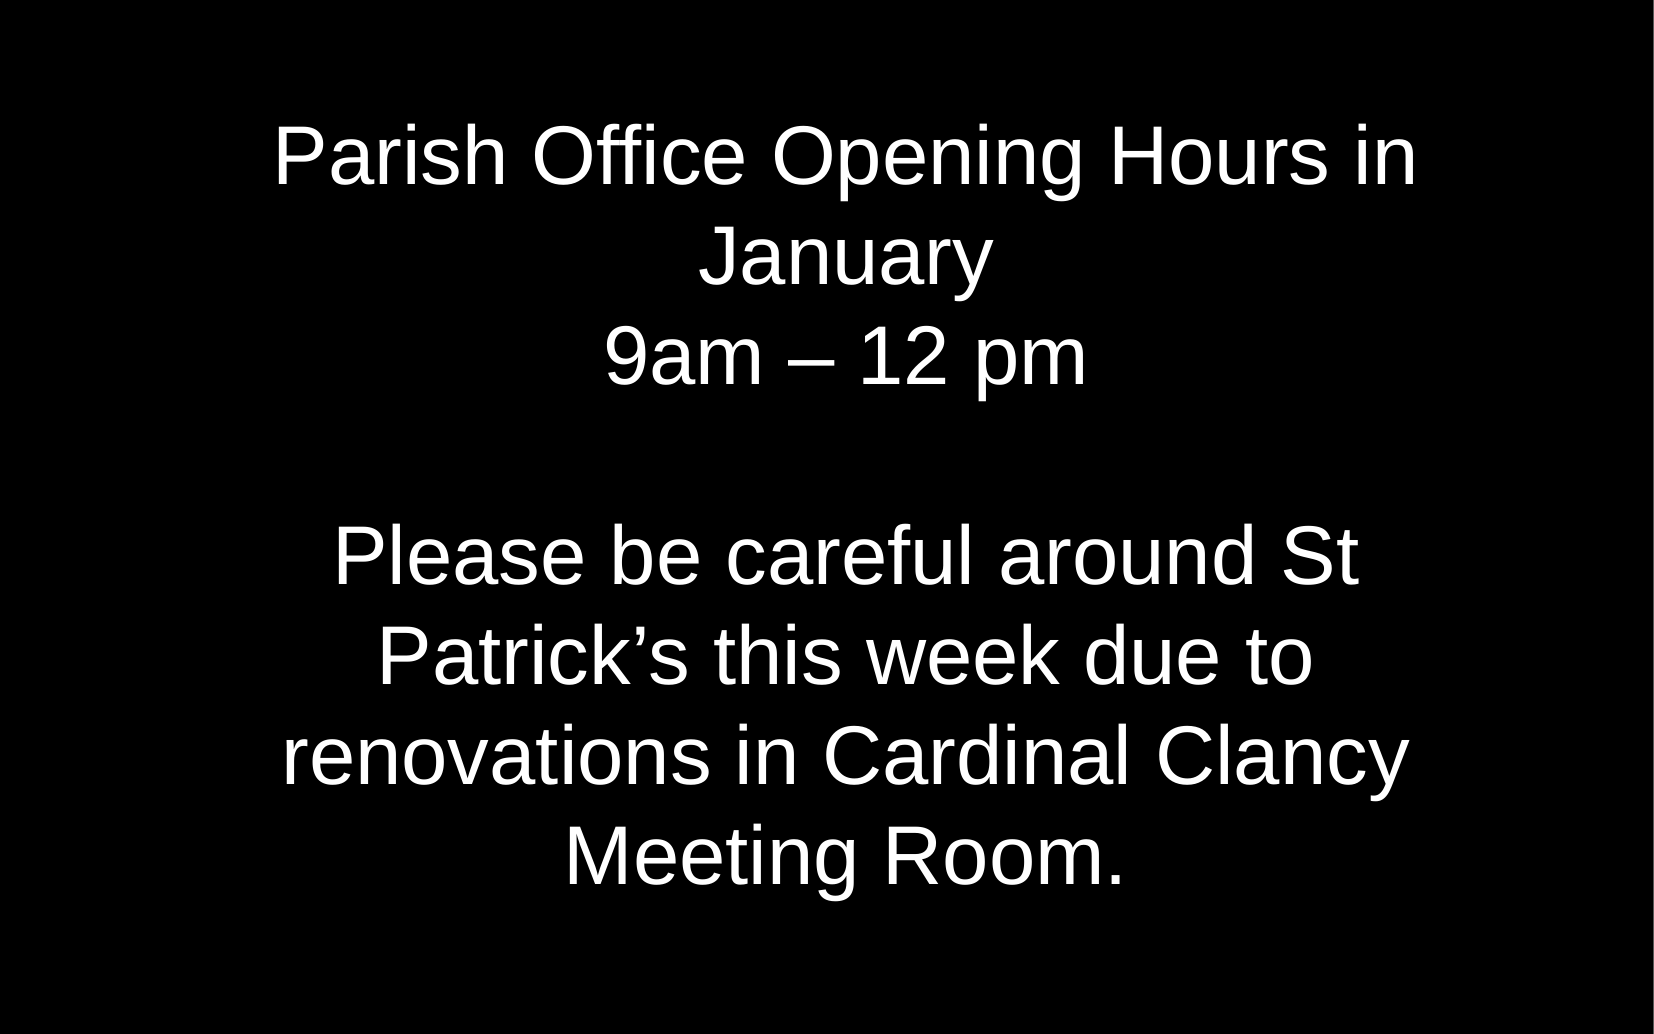

Parish Office Opening Hours in January
9am – 12 pm

Please be careful around St Patrick’s this week due to renovations in Cardinal Clancy Meeting Room.